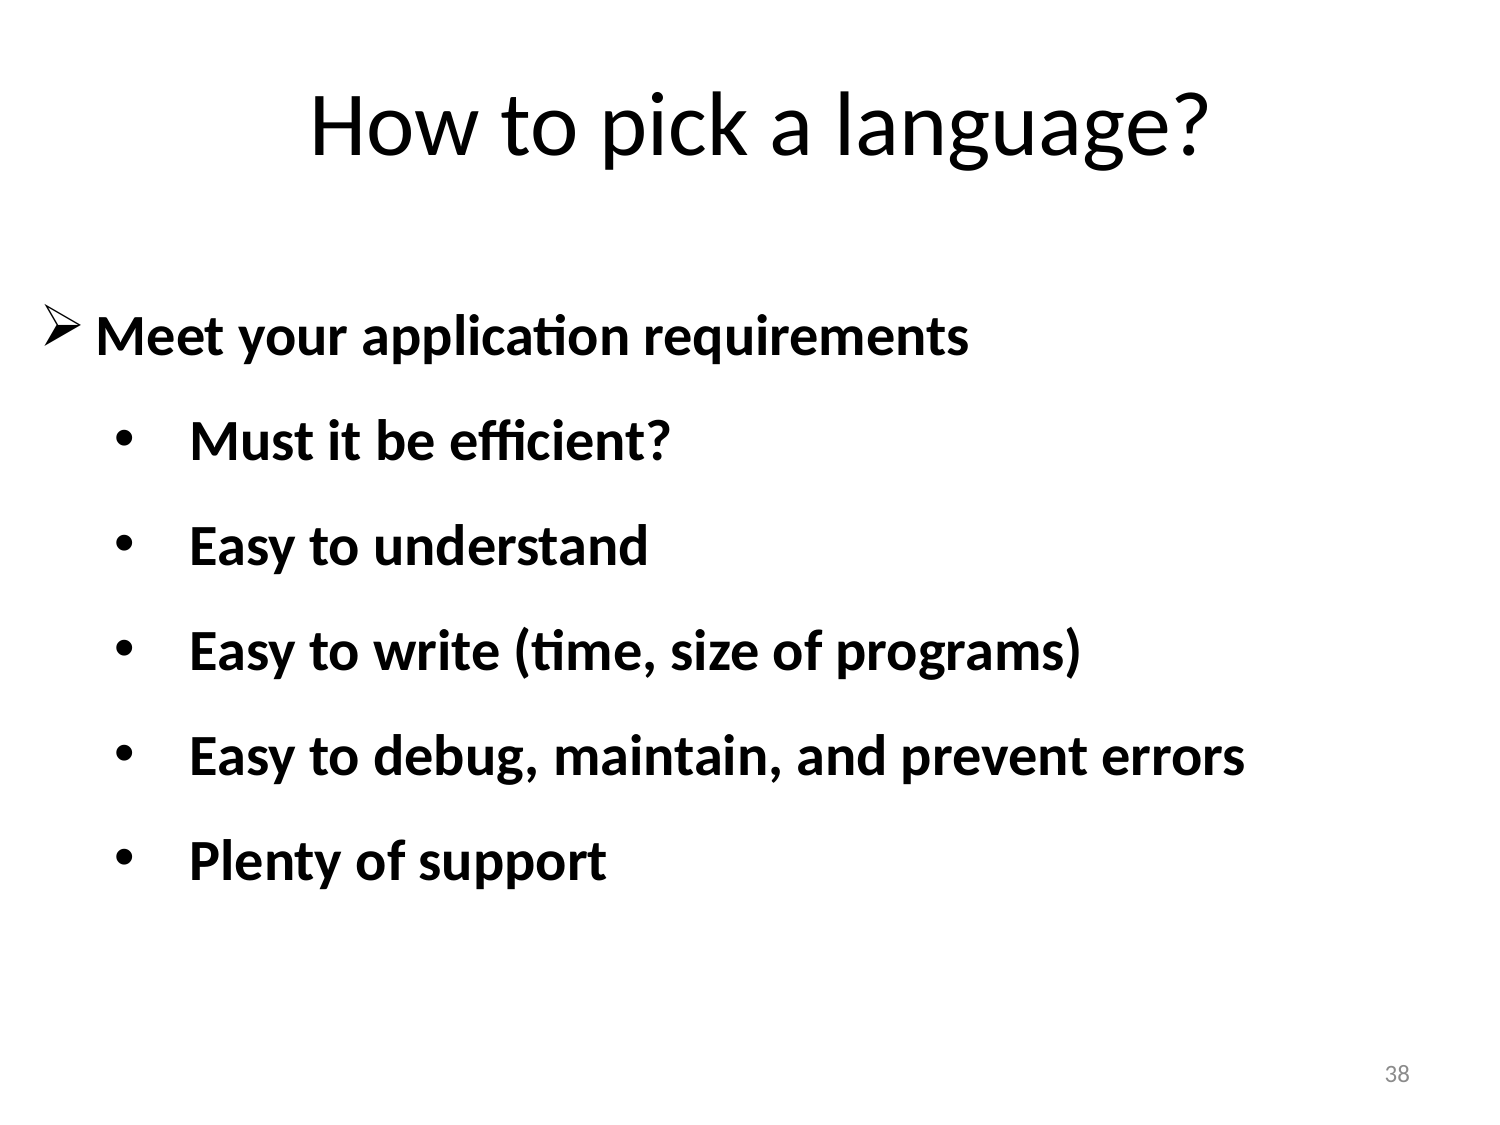

# How to pick a language?
Meet your application requirements
Must it be efficient?
Easy to understand
Easy to write (time, size of programs)
Easy to debug, maintain, and prevent errors
Plenty of support
38